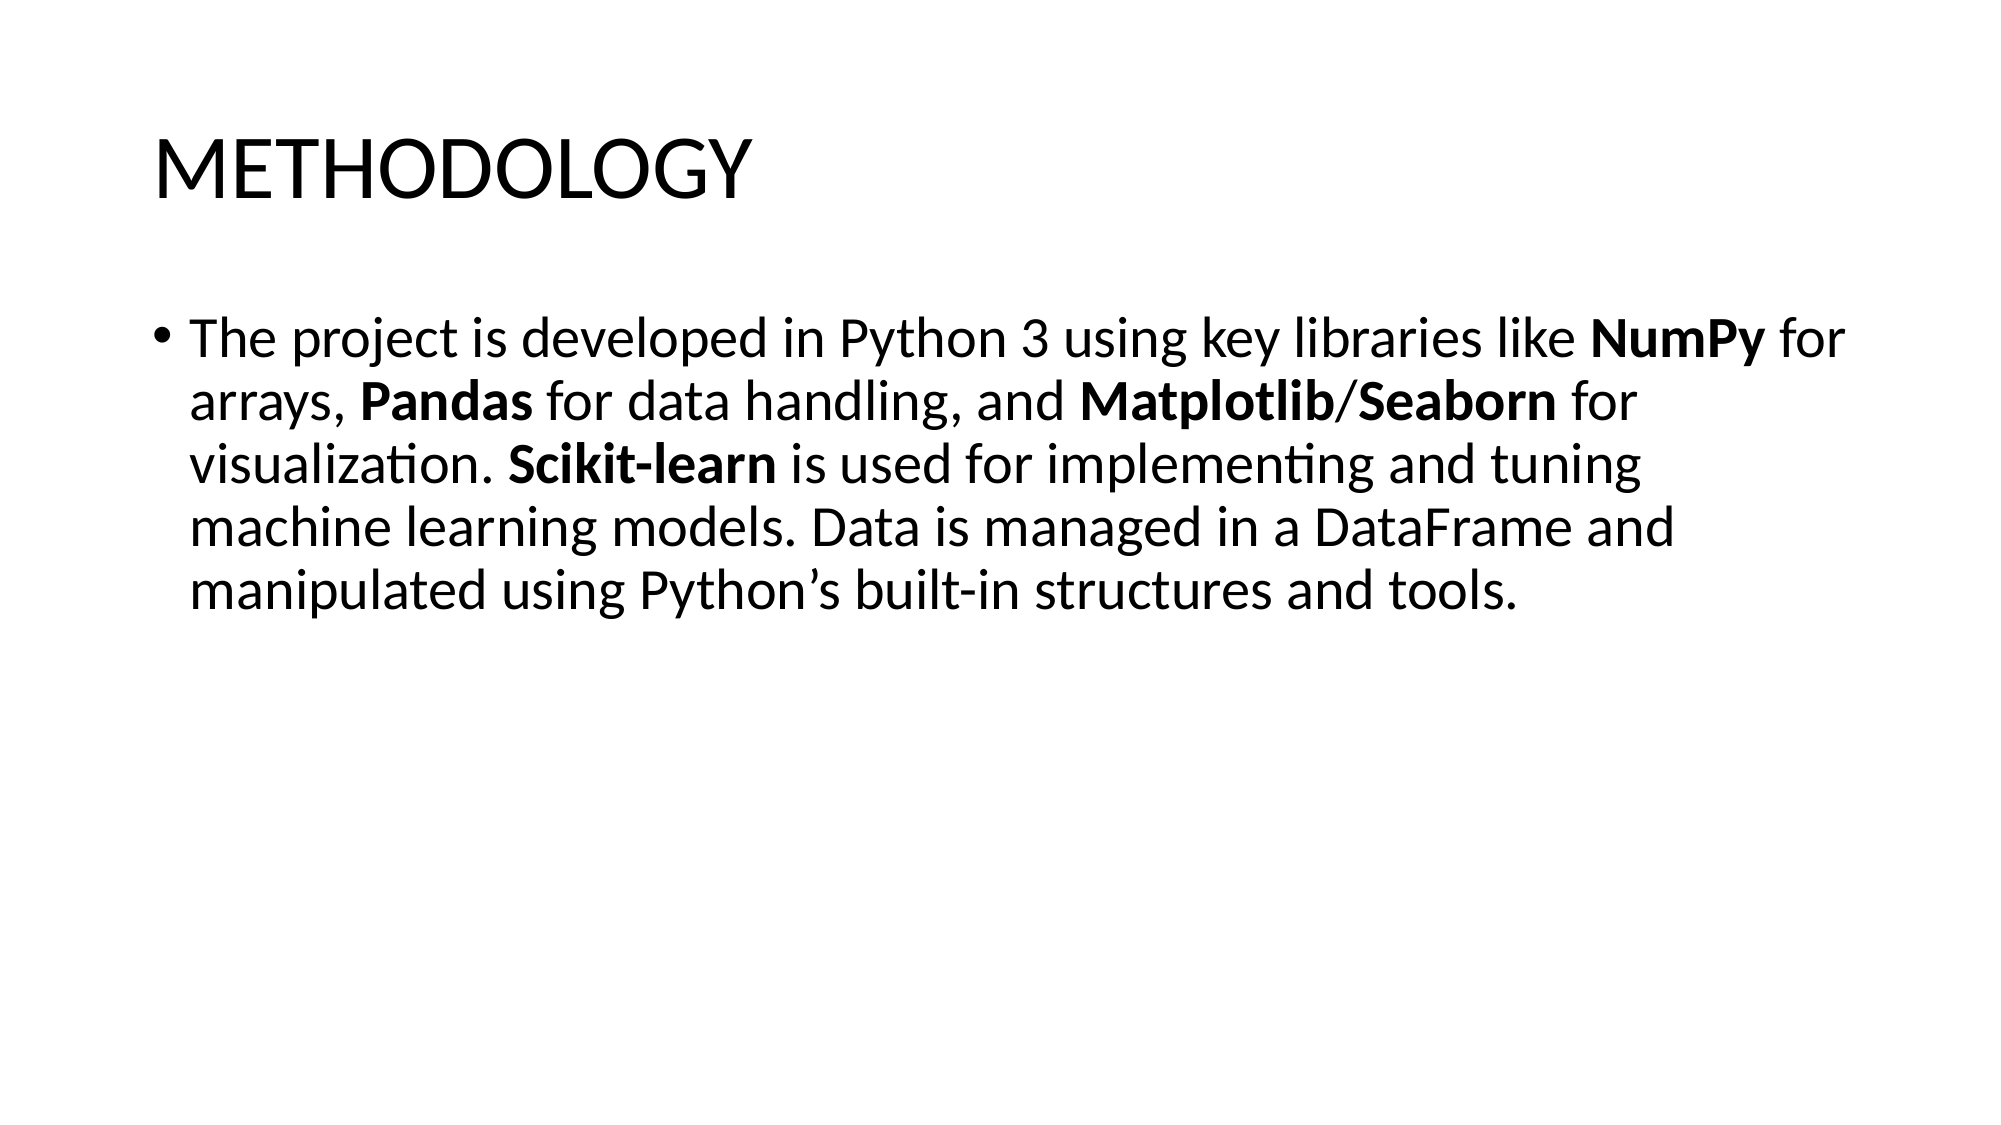

# METHODOLOGY
The project is developed in Python 3 using key libraries like NumPy for arrays, Pandas for data handling, and Matplotlib/Seaborn for visualization. Scikit-learn is used for implementing and tuning machine learning models. Data is managed in a DataFrame and manipulated using Python’s built-in structures and tools.